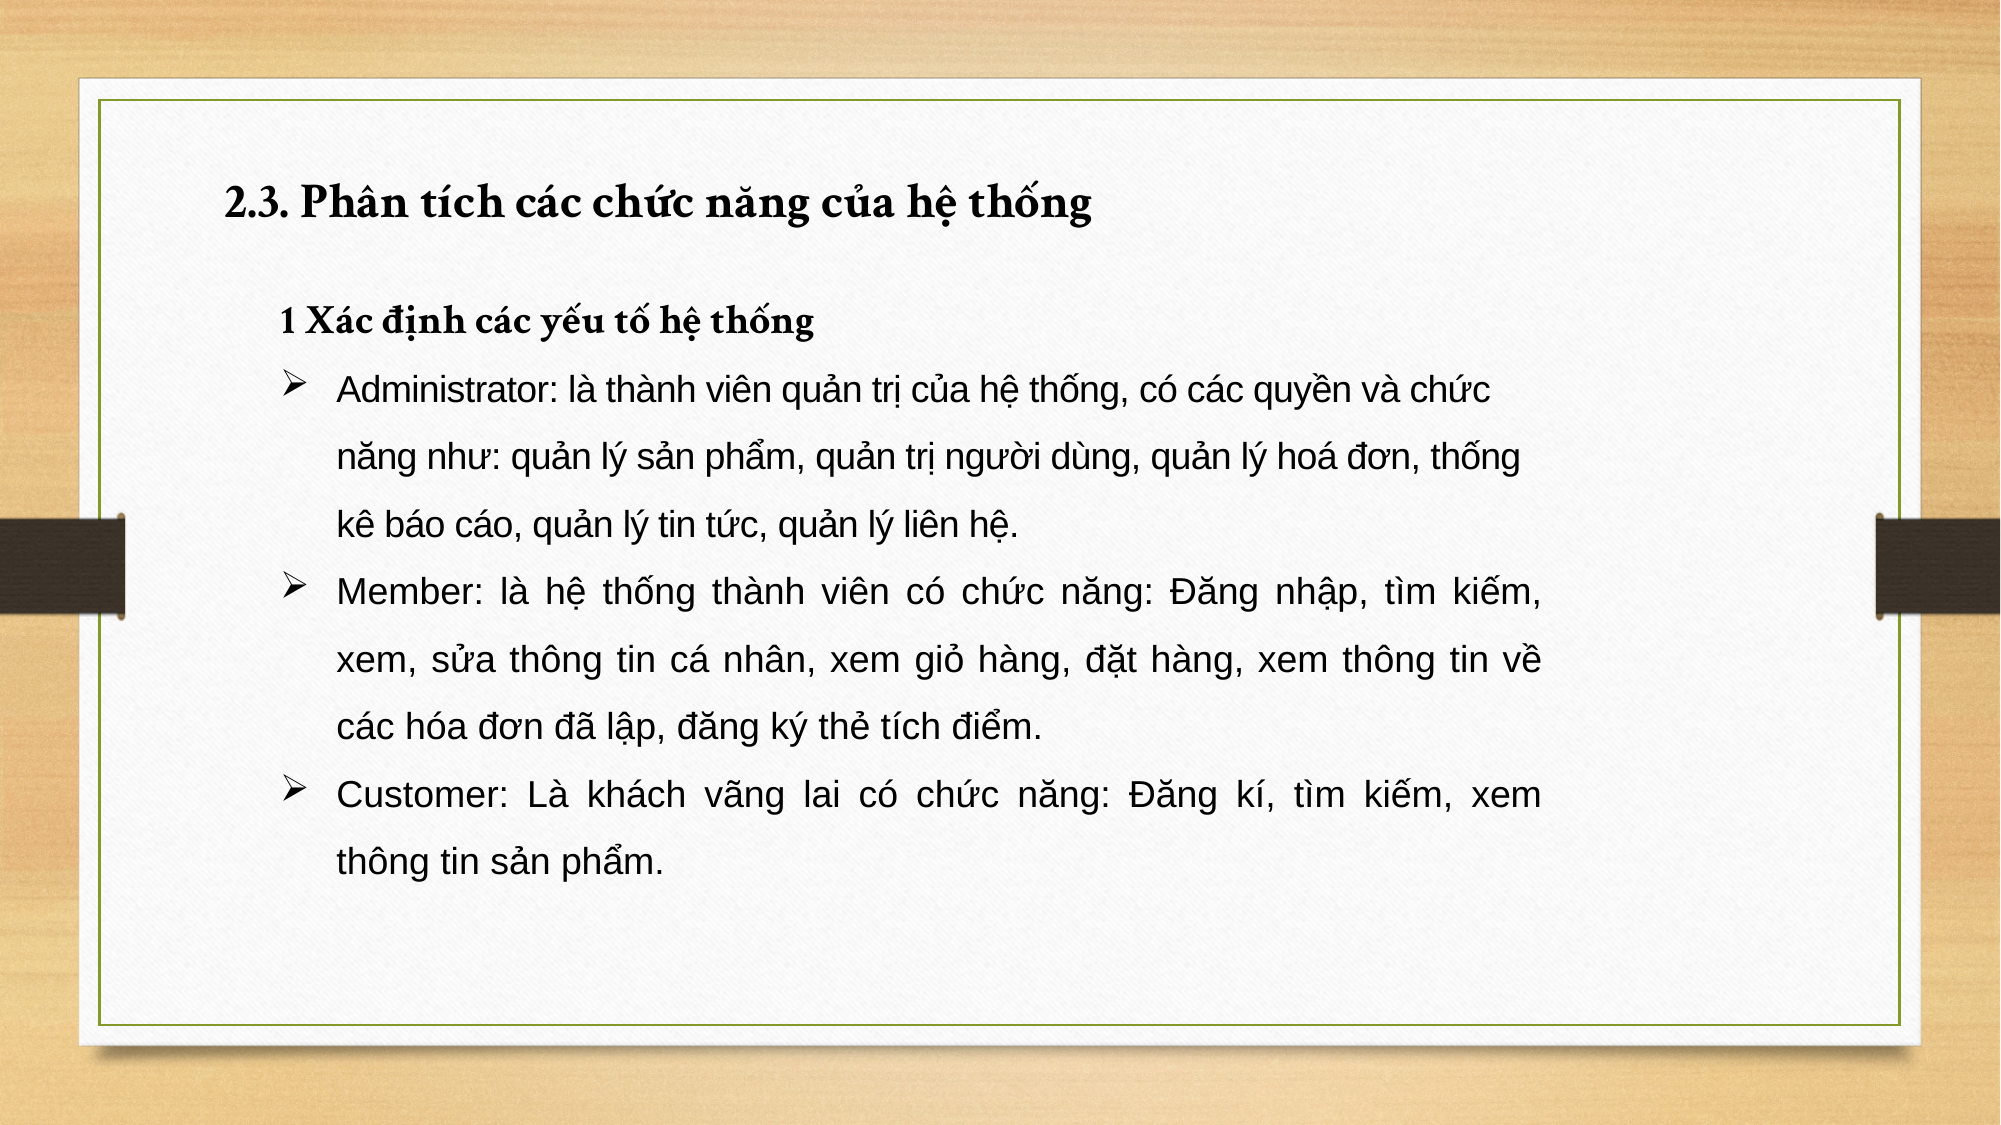

2.3. Phân tích các chức năng của hệ thống

1 Xác định các yếu tố hệ thống
Administrator: là thành viên quản trị của hệ thống, có các quyền và chức năng như: quản lý sản phẩm, quản trị người dùng, quản lý hoá đơn, thống kê báo cáo, quản lý tin tức, quản lý liên hệ.
Member: là hệ thống thành viên có chức năng: Đăng nhập, tìm kiếm, xem, sửa thông tin cá nhân, xem giỏ hàng, đặt hàng, xem thông tin về các hóa đơn đã lập, đăng ký thẻ tích điểm.
Customer: Là khách vãng lai có chức năng: Đăng kí, tìm kiếm, xem thông tin sản phẩm.